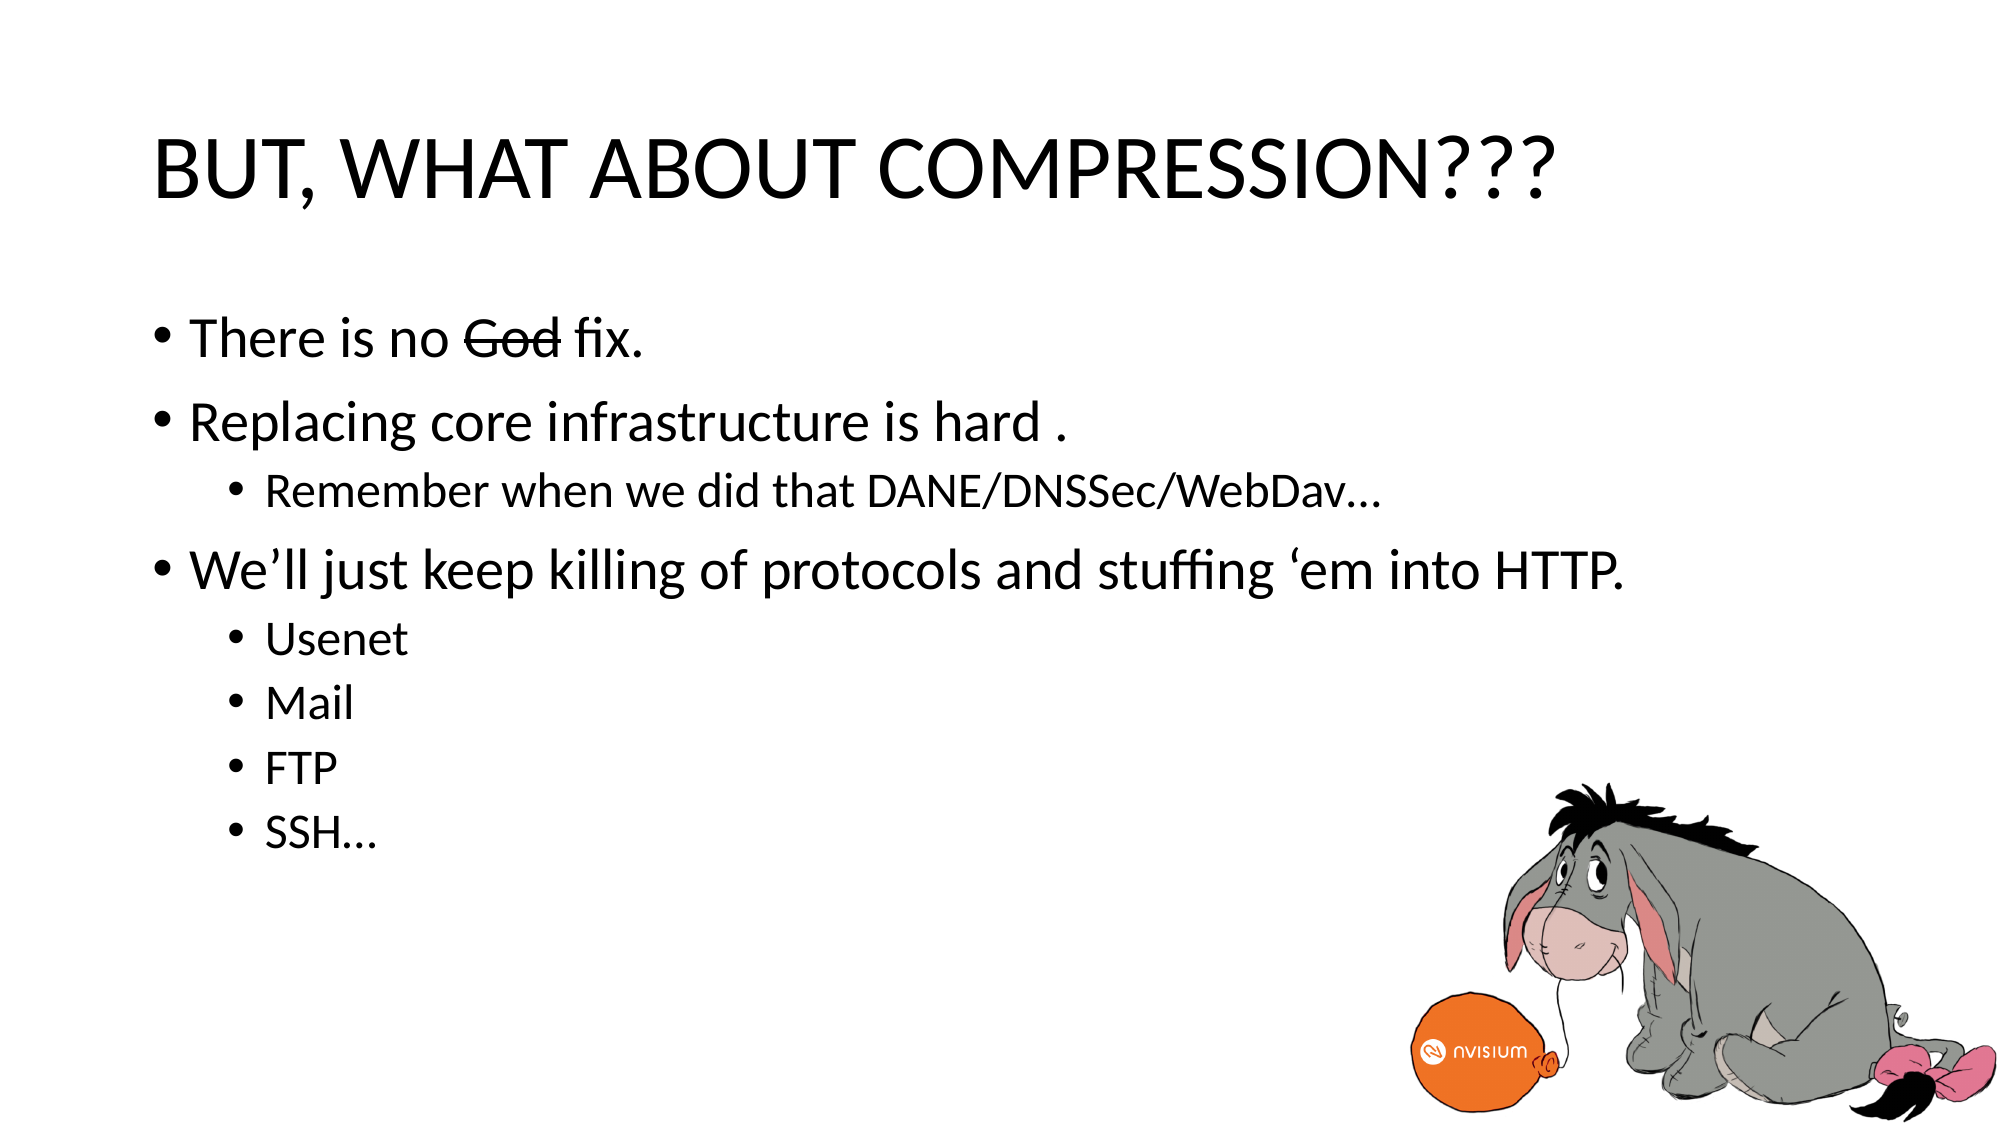

# BUT, WHAT ABOUT COMPRESSION???
There is no God fix.
Replacing core infrastructure is hard .
Remember when we did that DANE/DNSSec/WebDav…
We’ll just keep killing of protocols and stuffing ‘em into HTTP.
Usenet
Mail
FTP
SSH…